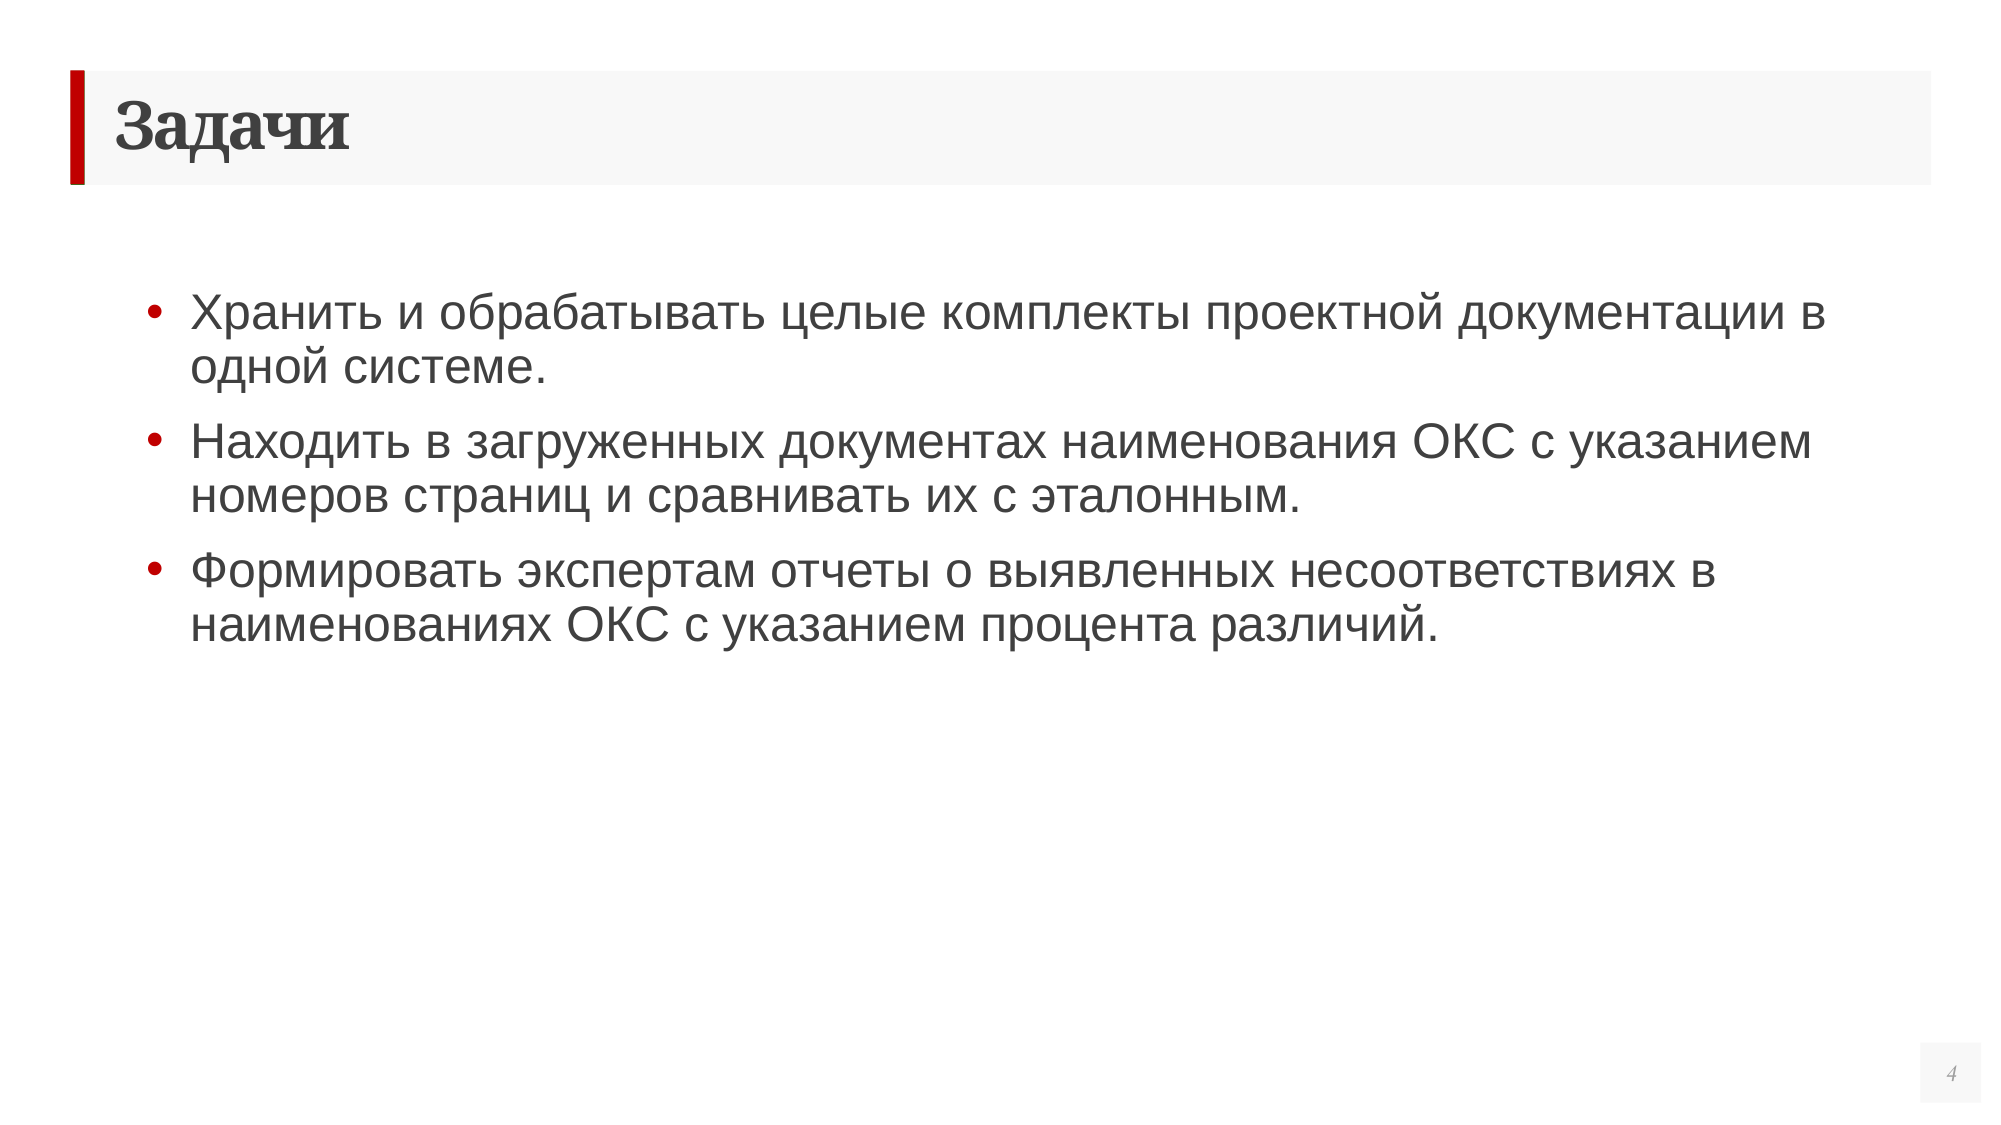

# Задачи
Хранить и обрабатывать целые комплекты проектной документации в одной системе.
Находить в загруженных документах наименования ОКС с указанием номеров страниц и сравнивать их с эталонным.
Формировать экспертам отчеты о выявленных несоответствиях в наименованиях ОКС с указанием процента различий.

4